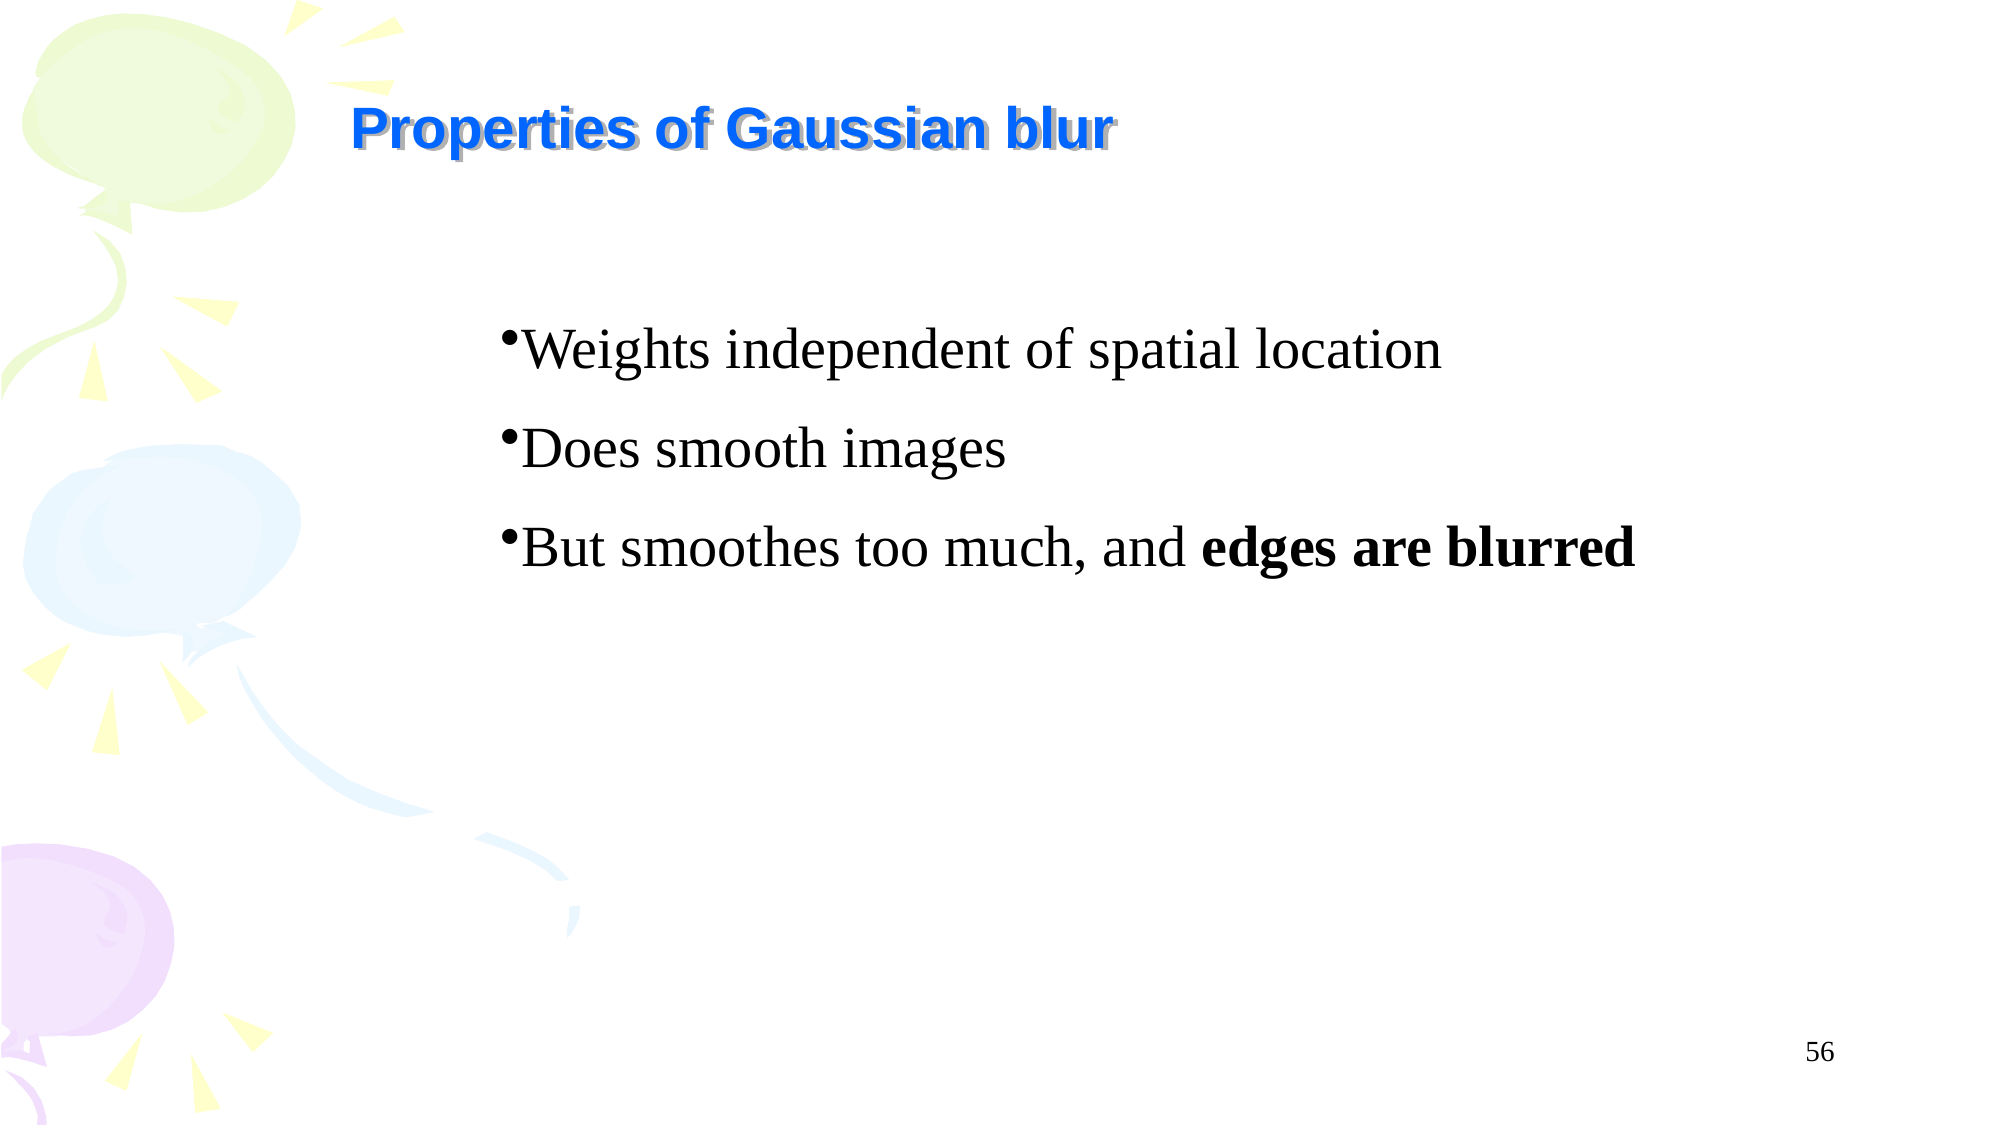

Properties of Gaussian blur
Weights independent of spatial location
Does smooth images
But smoothes too much, and edges are blurred.
56